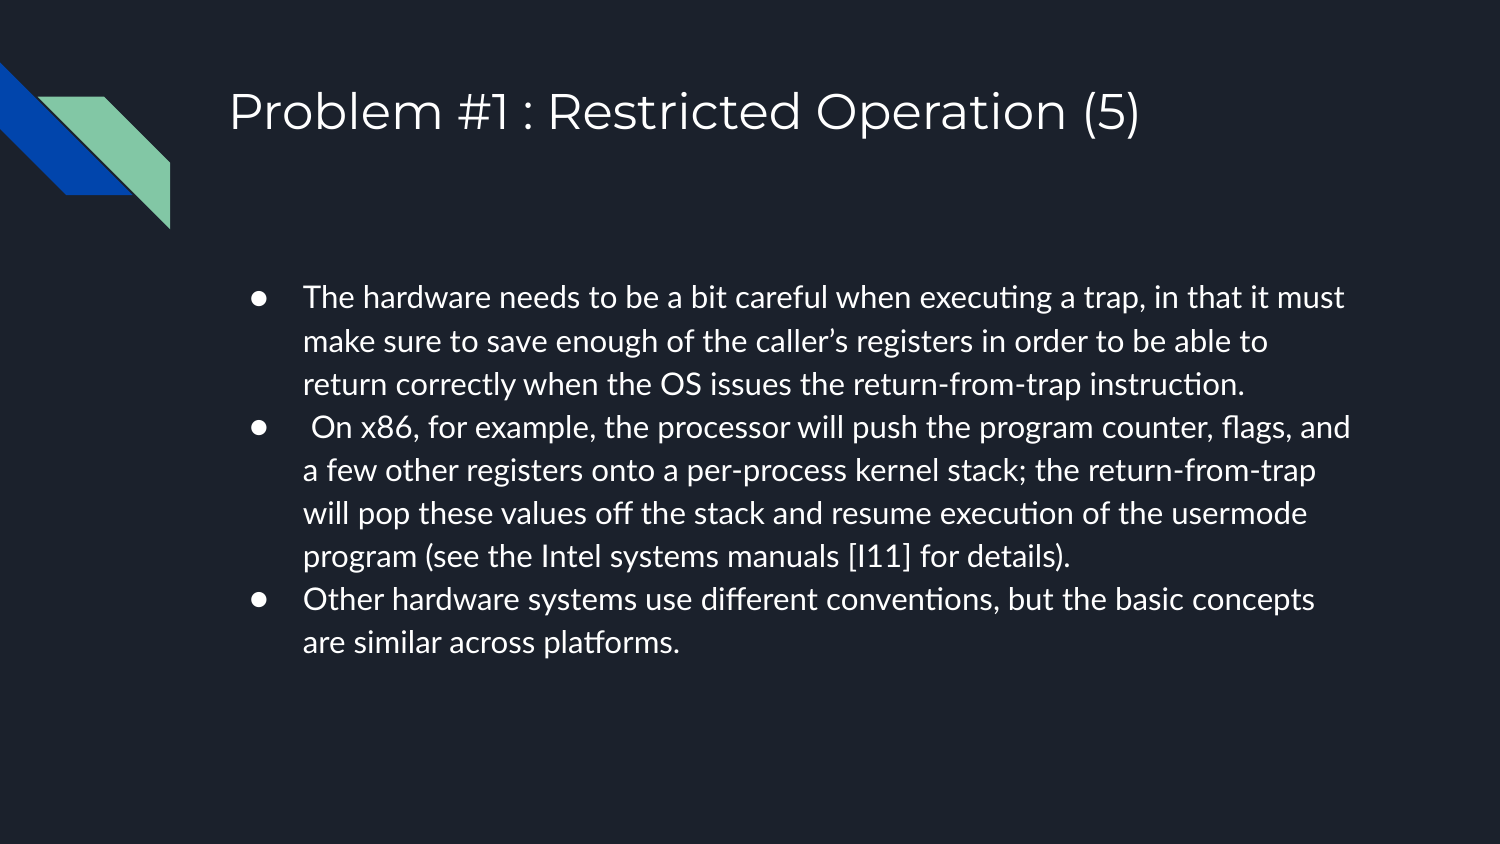

# Problem #1 : Restricted Operation (5)
The hardware needs to be a bit careful when executing a trap, in that it must make sure to save enough of the caller’s registers in order to be able to return correctly when the OS issues the return-from-trap instruction.
 On x86, for example, the processor will push the program counter, flags, and a few other registers onto a per-process kernel stack; the return-from-trap will pop these values off the stack and resume execution of the usermode program (see the Intel systems manuals [I11] for details).
Other hardware systems use different conventions, but the basic concepts are similar across platforms.